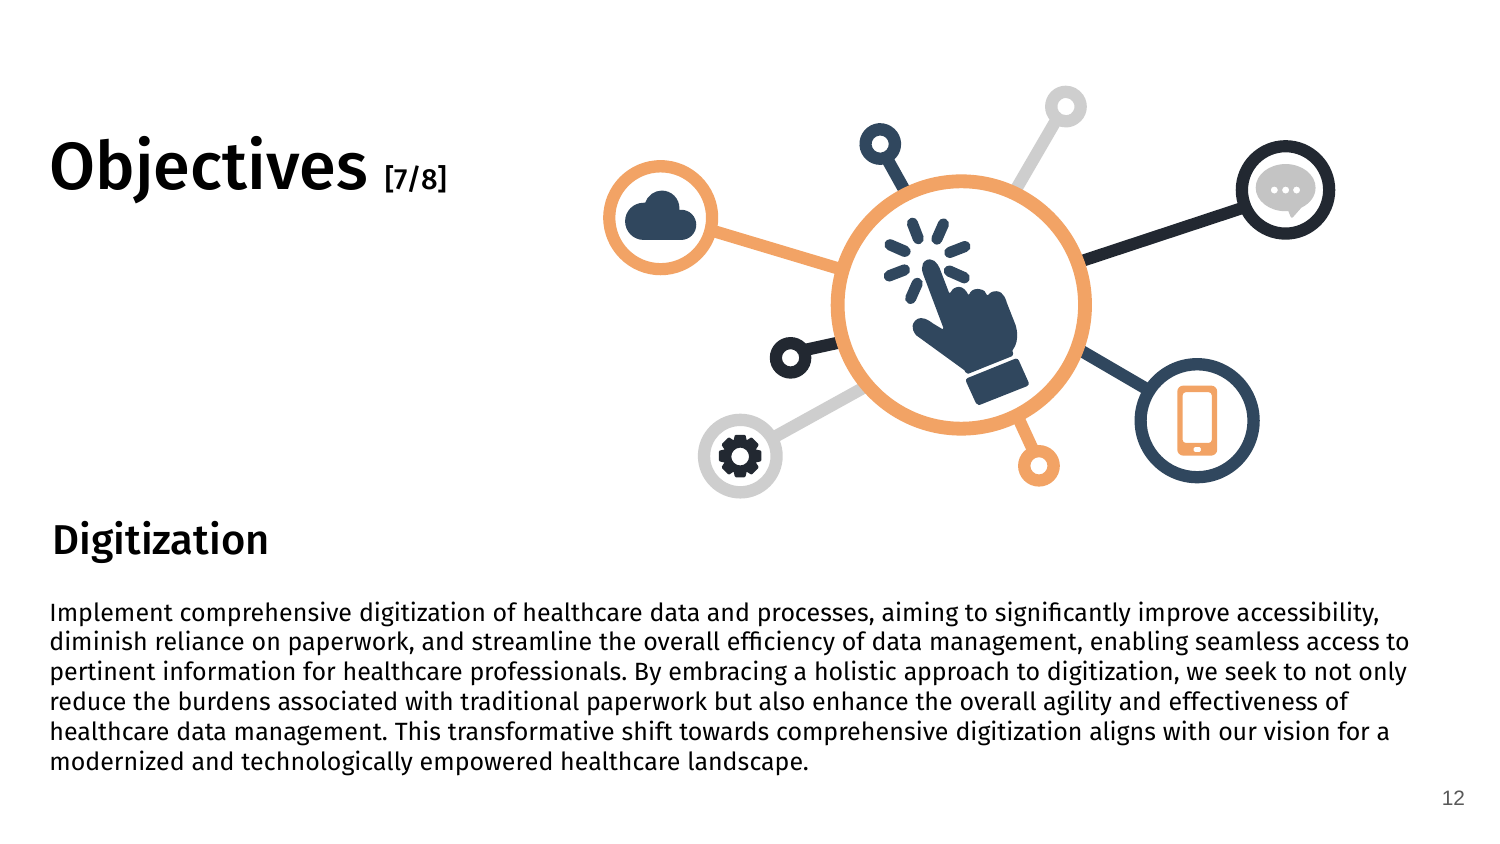

Objectives [7/8]
Digitization
Implement comprehensive digitization of healthcare data and processes, aiming to significantly improve accessibility, diminish reliance on paperwork, and streamline the overall efficiency of data management, enabling seamless access to pertinent information for healthcare professionals. By embracing a holistic approach to digitization, we seek to not only reduce the burdens associated with traditional paperwork but also enhance the overall agility and effectiveness of healthcare data management. This transformative shift towards comprehensive digitization aligns with our vision for a modernized and technologically empowered healthcare landscape.

12